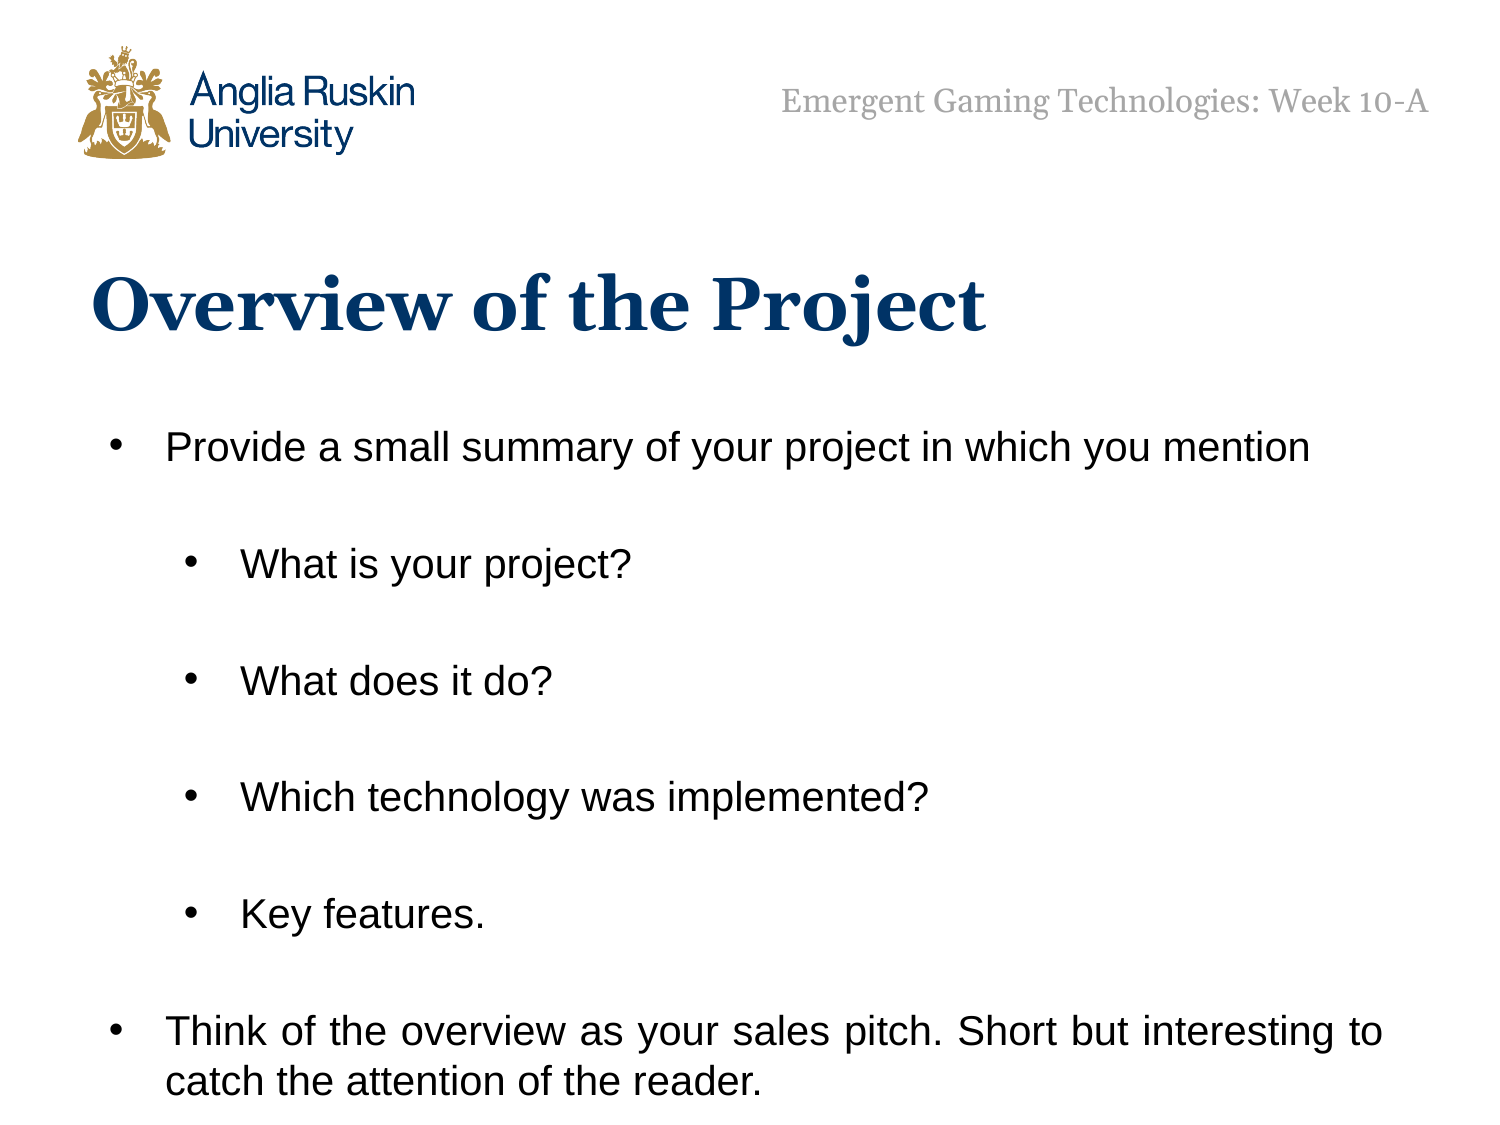

Emergent Gaming Technologies: Week 10-A
# Overview of the Project

Provide a small summary of your project in which you mention

What is your project?

What does it do?

Which technology was implemented?

Key features.

Think of the overview as your sales pitch. Short but interesting to catch the attention of the reader.